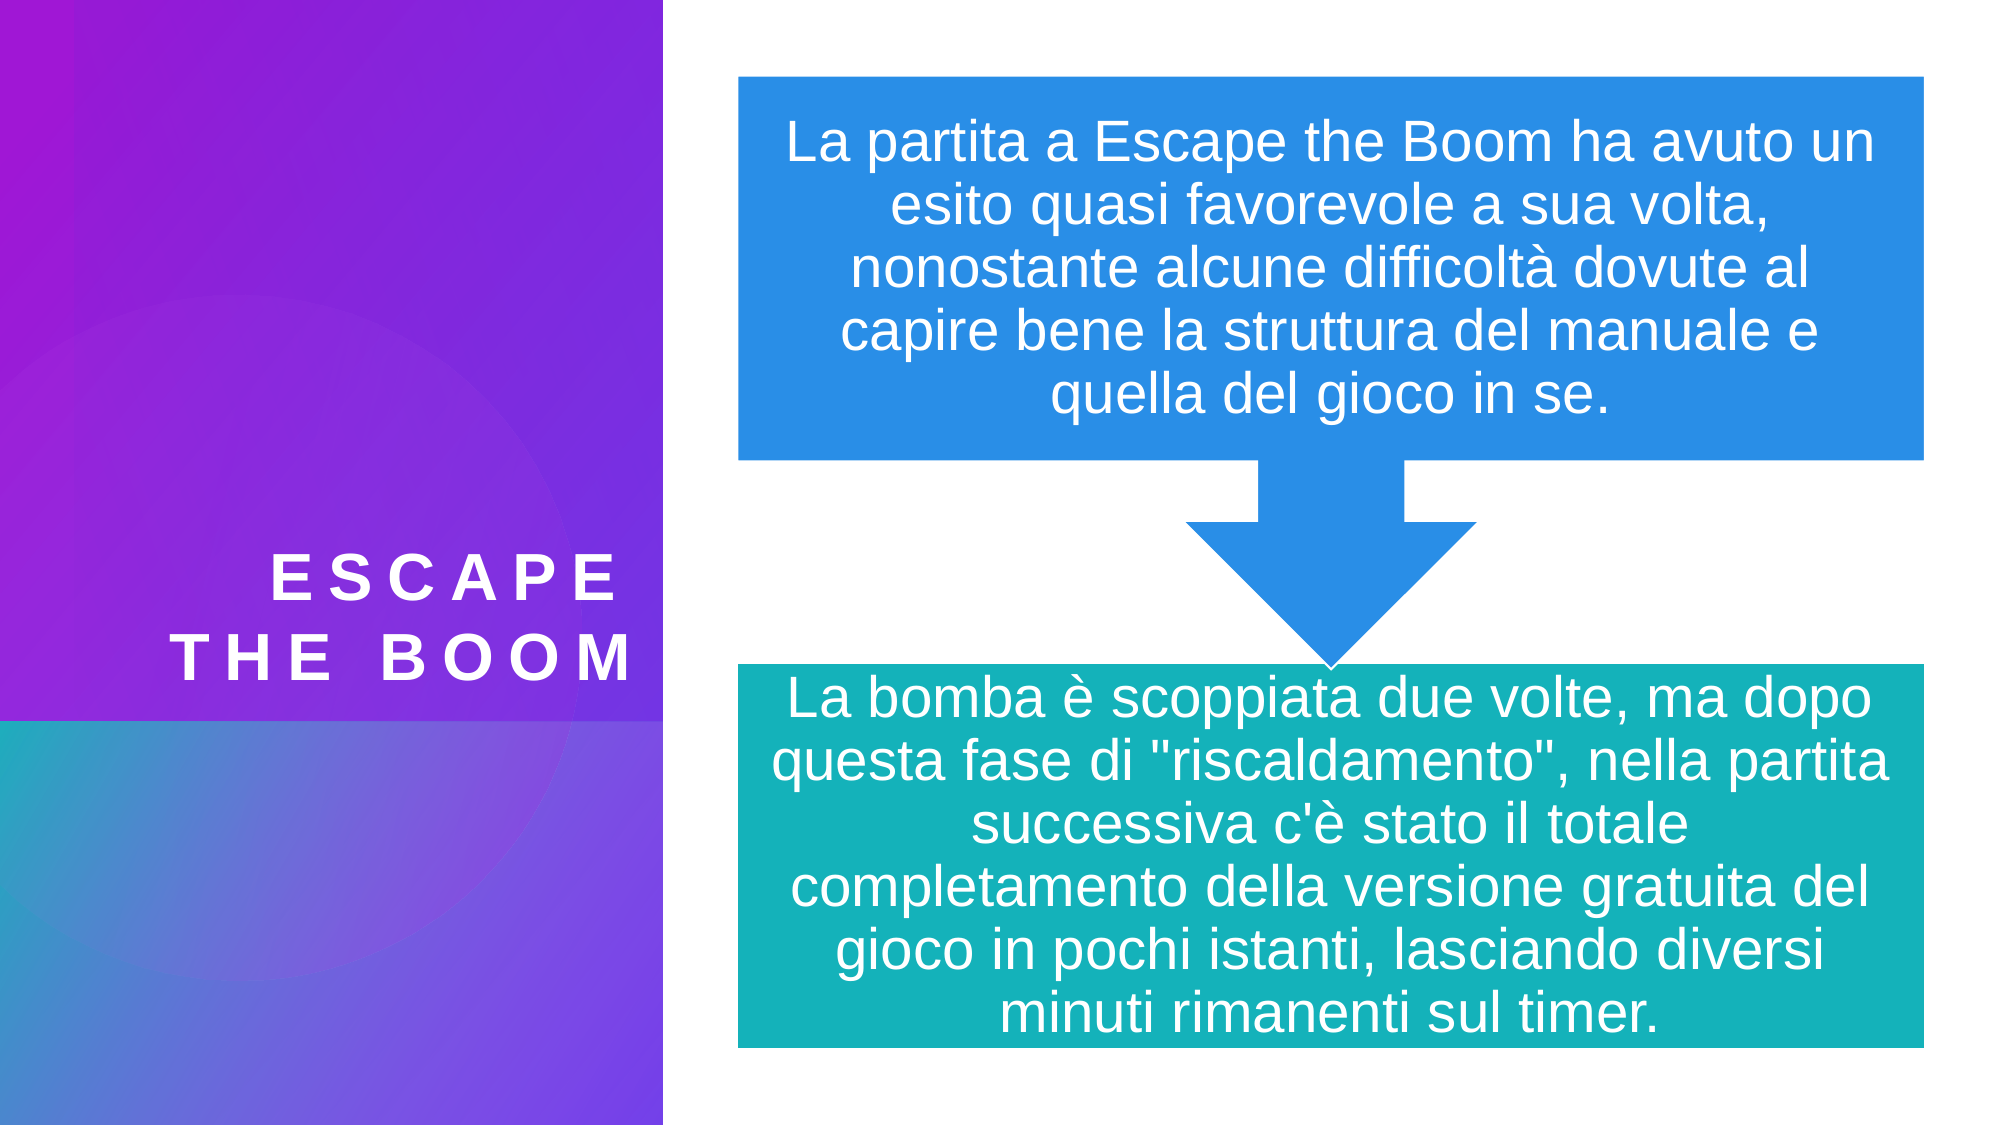

La bomba è scoppiata due volte, ma dopo questa fase di "riscaldamento", nella partita successiva c'è stato il totale completamento della versione gratuita del gioco in pochi istanti, lasciando diversi minuti rimanenti sul timer.
La partita a Escape the Boom ha avuto un esito quasi favorevole a sua volta, nonostante alcune difficoltà dovute al capire bene la struttura del manuale e quella del gioco in se.
# Escape the boom